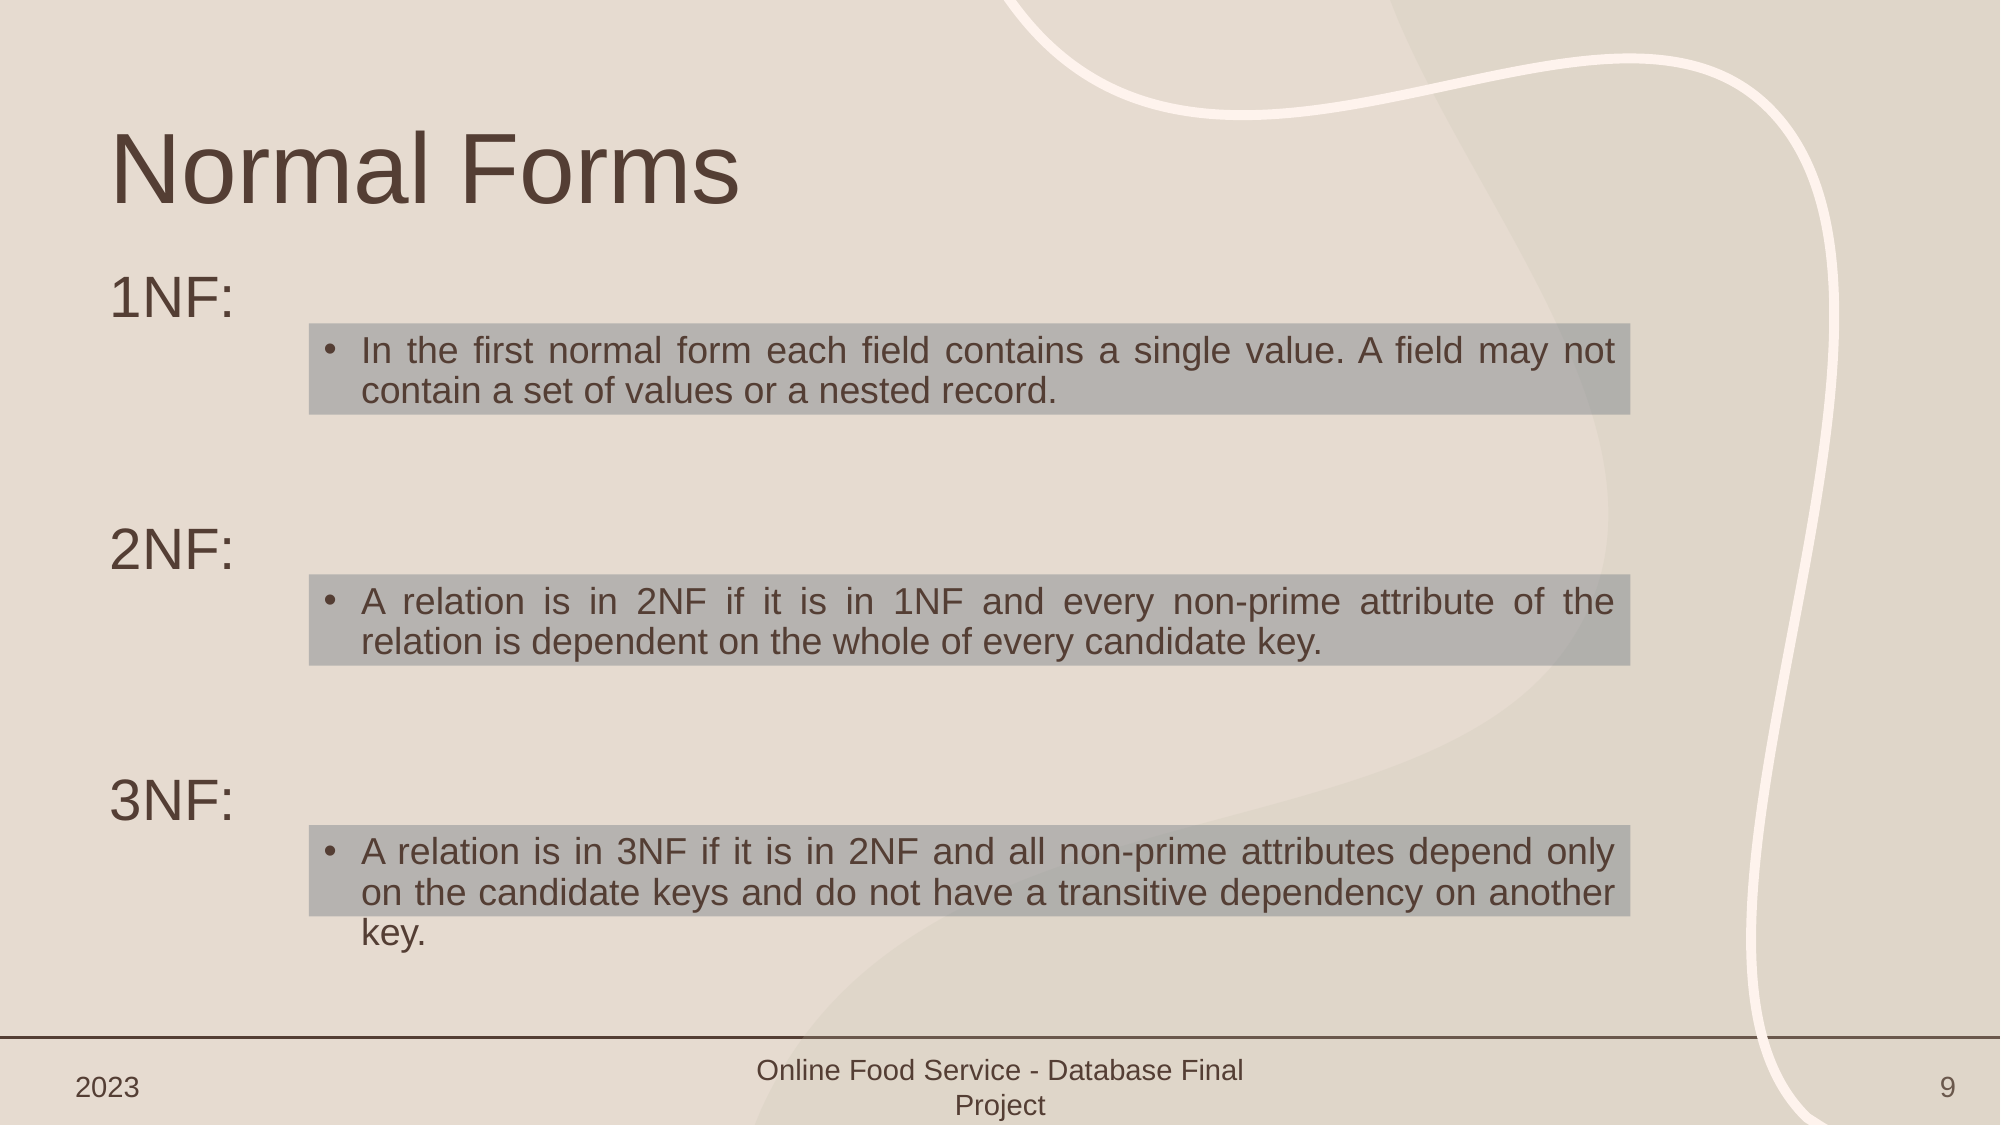

# Normal Forms
1NF:

2NF:

3NF:
In the first normal form each field contains a single value. A field may not contain a set of values or a nested record.
A relation is in 2NF if it is in 1NF and every non-prime attribute of the relation is dependent on the whole of every candidate key.
A relation is in 3NF if it is in 2NF and all non-prime attributes depend only on the candidate keys and do not have a transitive dependency on another key.
2023
Online Food Service - Database Final Project
9